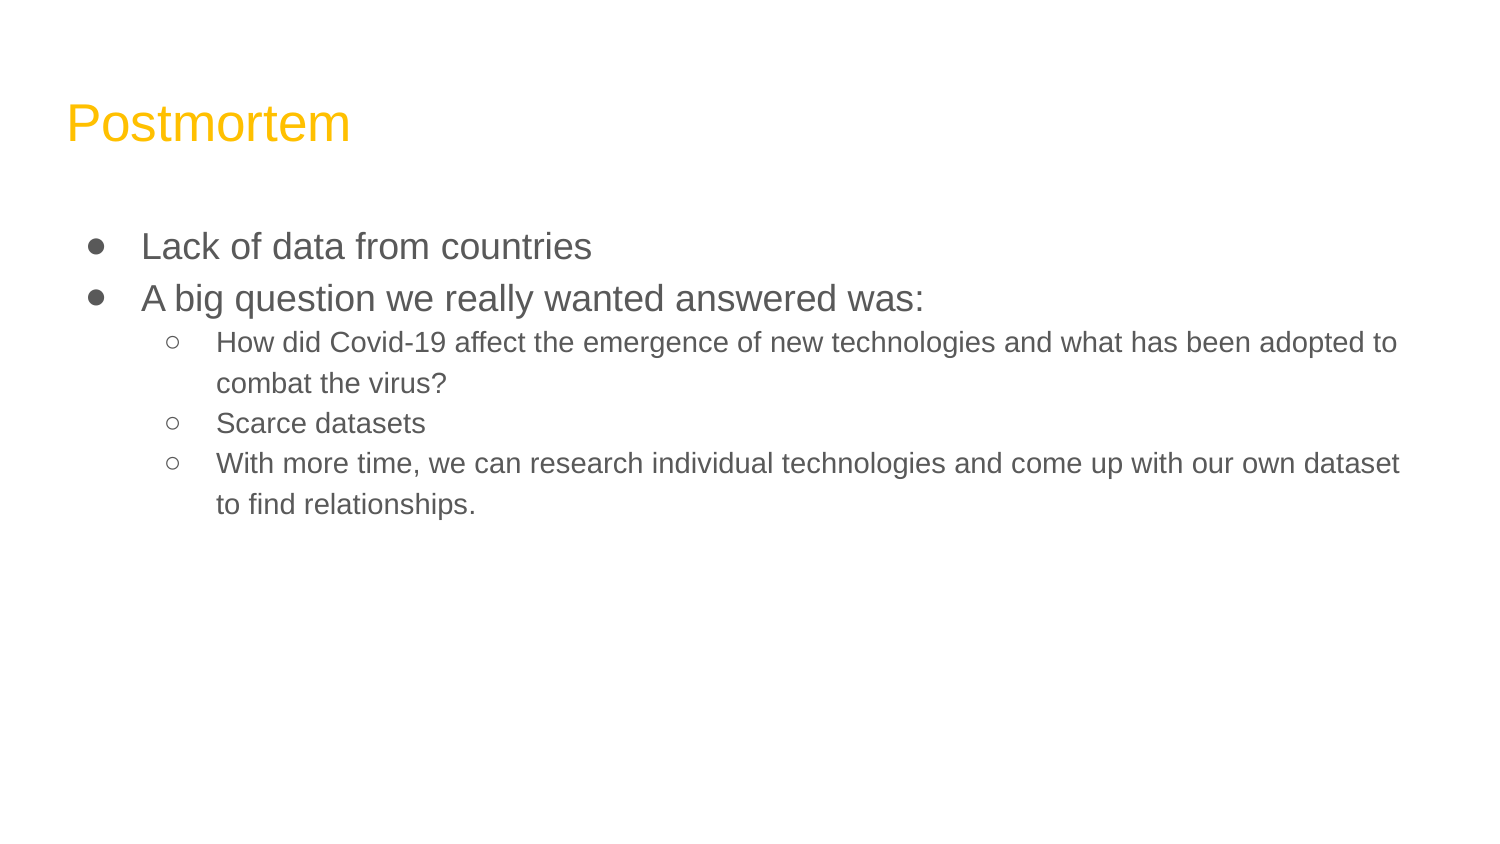

# Postmortem
Lack of data from countries
A big question we really wanted answered was:
How did Covid-19 affect the emergence of new technologies and what has been adopted to combat the virus?
Scarce datasets
With more time, we can research individual technologies and come up with our own dataset to find relationships.